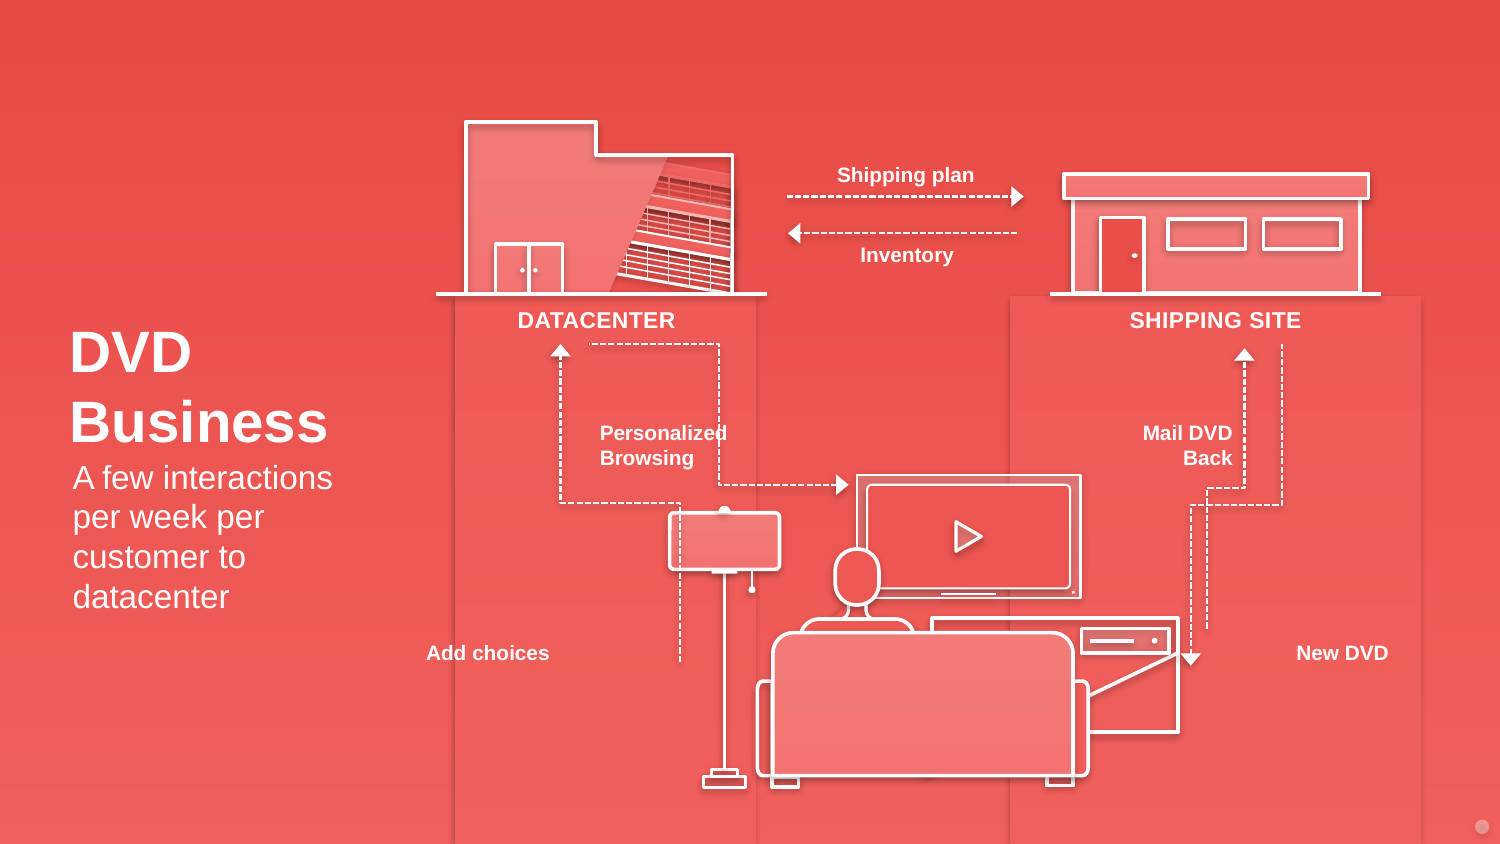

Shipping plan

Inventory

DATACENTER
SHIPPING SITE
DVD
Business
Personalized
Browsing
Mail DVD
Back
A few interactions
per week per customer to datacenter

Add choices
New DVD